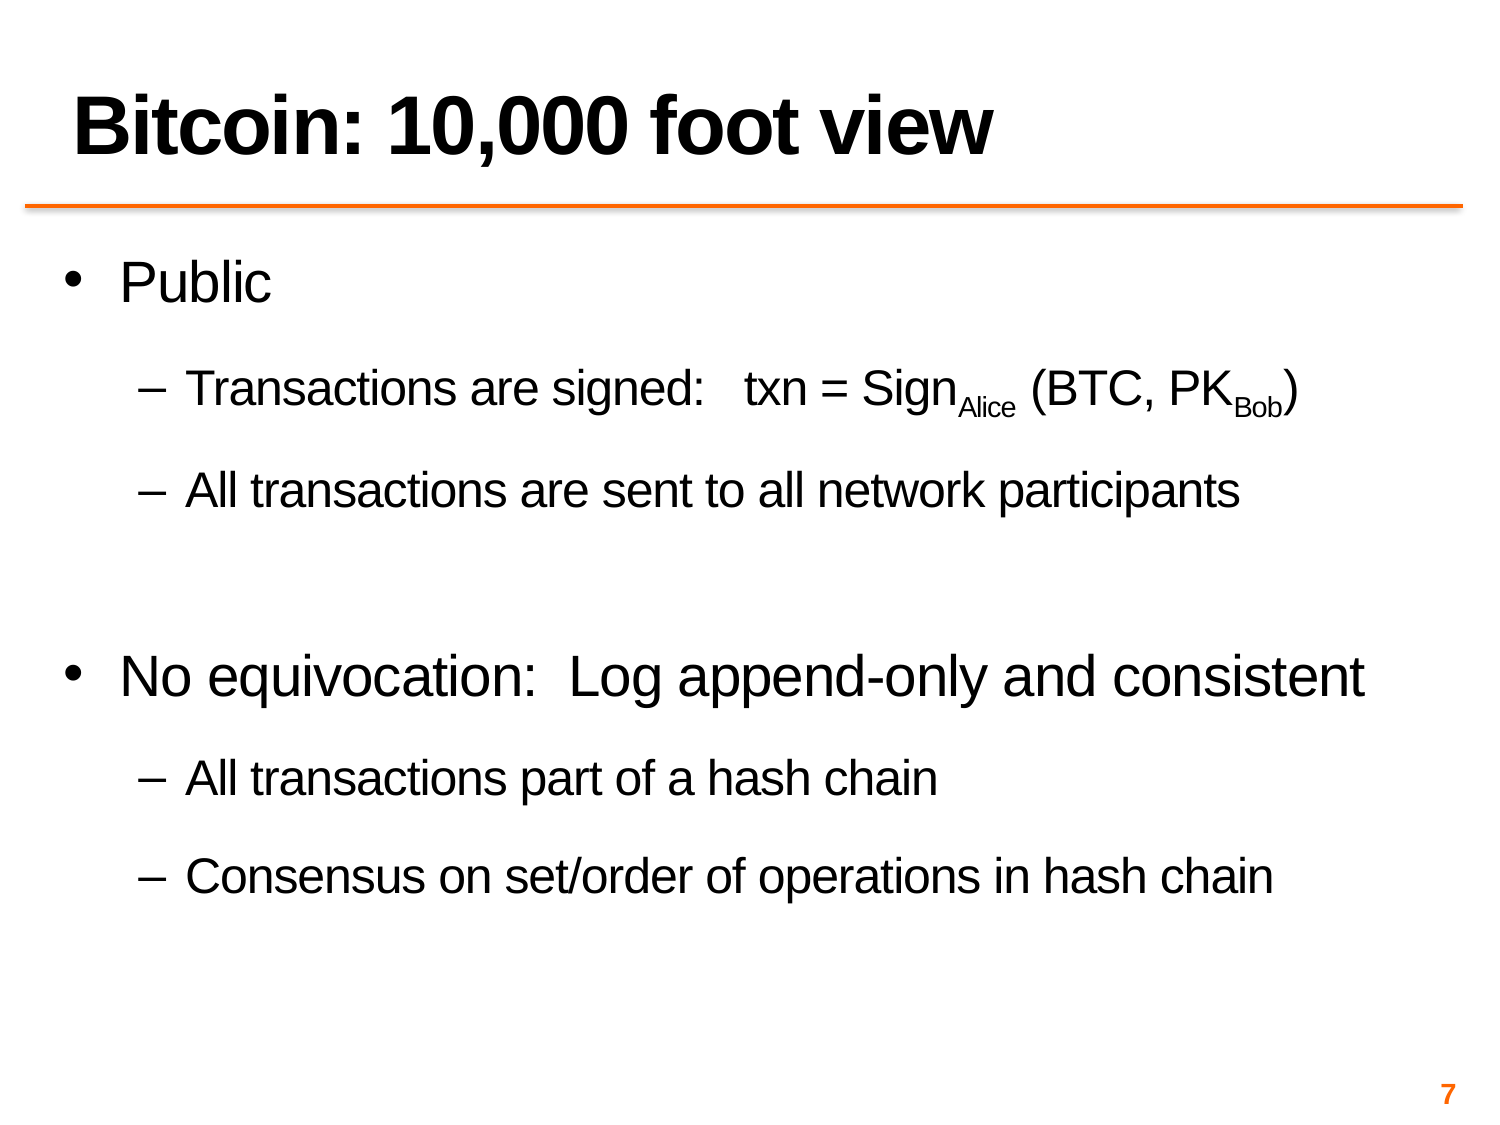

# Bitcoin: 10,000 foot view
Public
Transactions are signed:   txn = SignAlice (BTC, PKBob)
All transactions are sent to all network participants

No equivocation:  Log append-only and consistent
All transactions part of a hash chain
Consensus on set/order of operations in hash chain

7